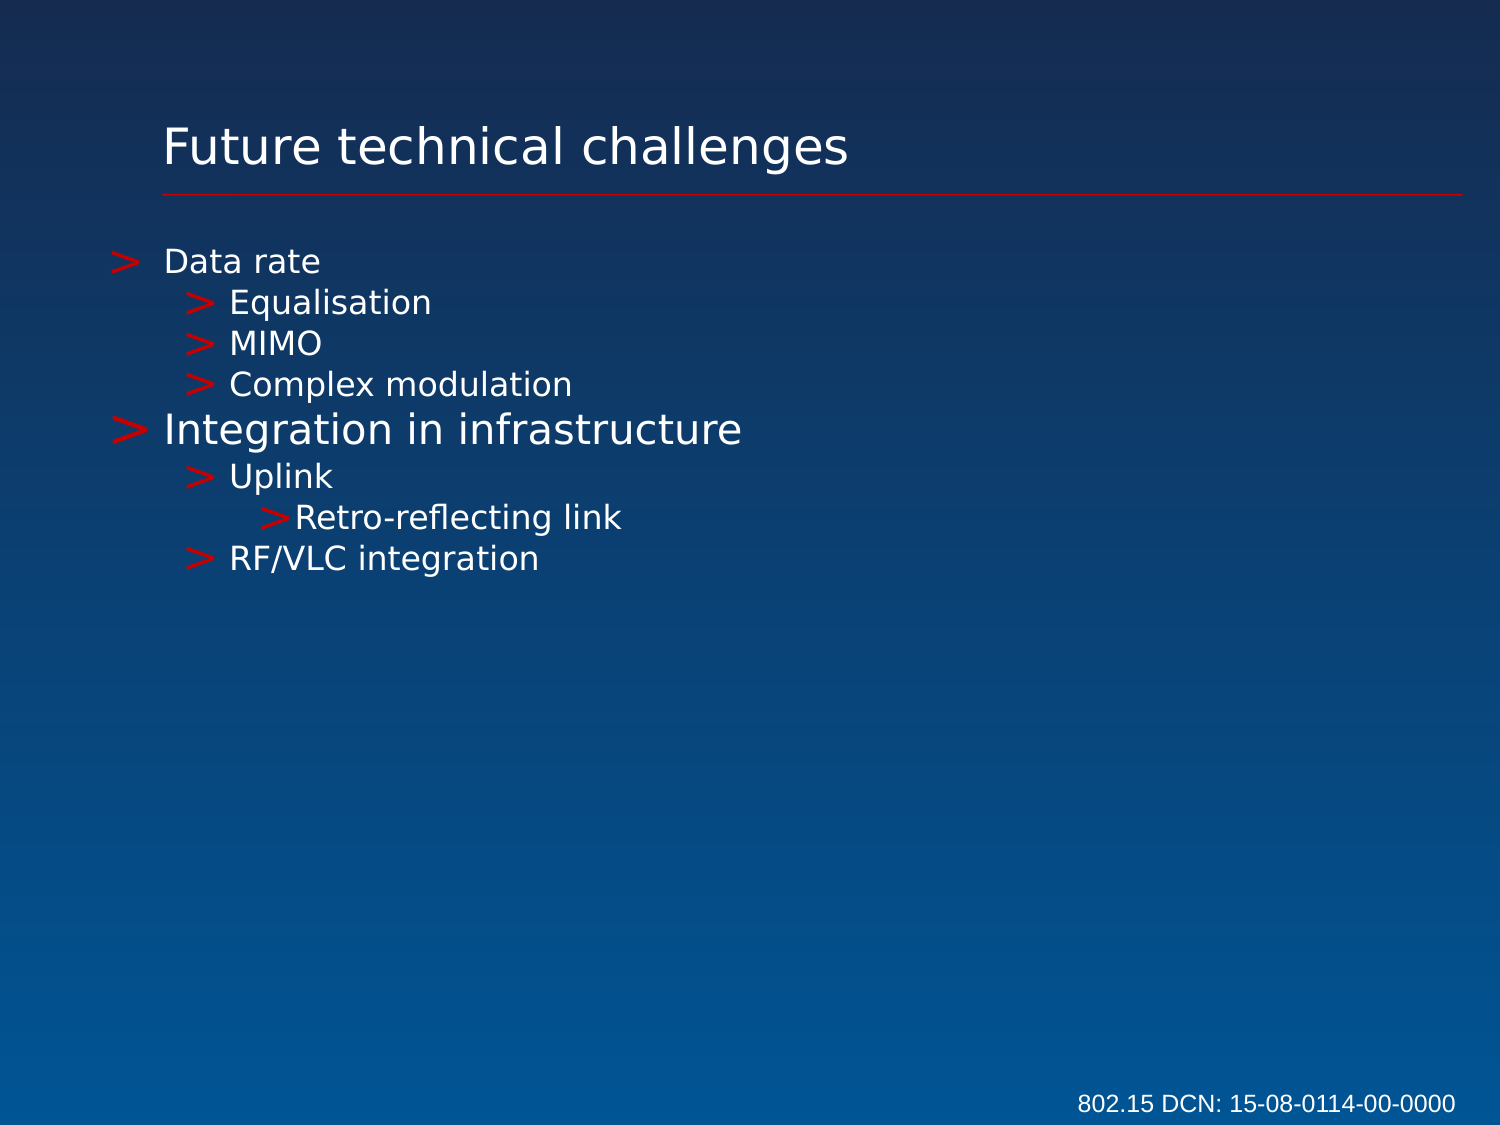

Future technical challenges
Data rate
Equalisation
MIMO
Complex modulation
Integration in infrastructure
Uplink
Retro-reflecting link
RF/VLC integration